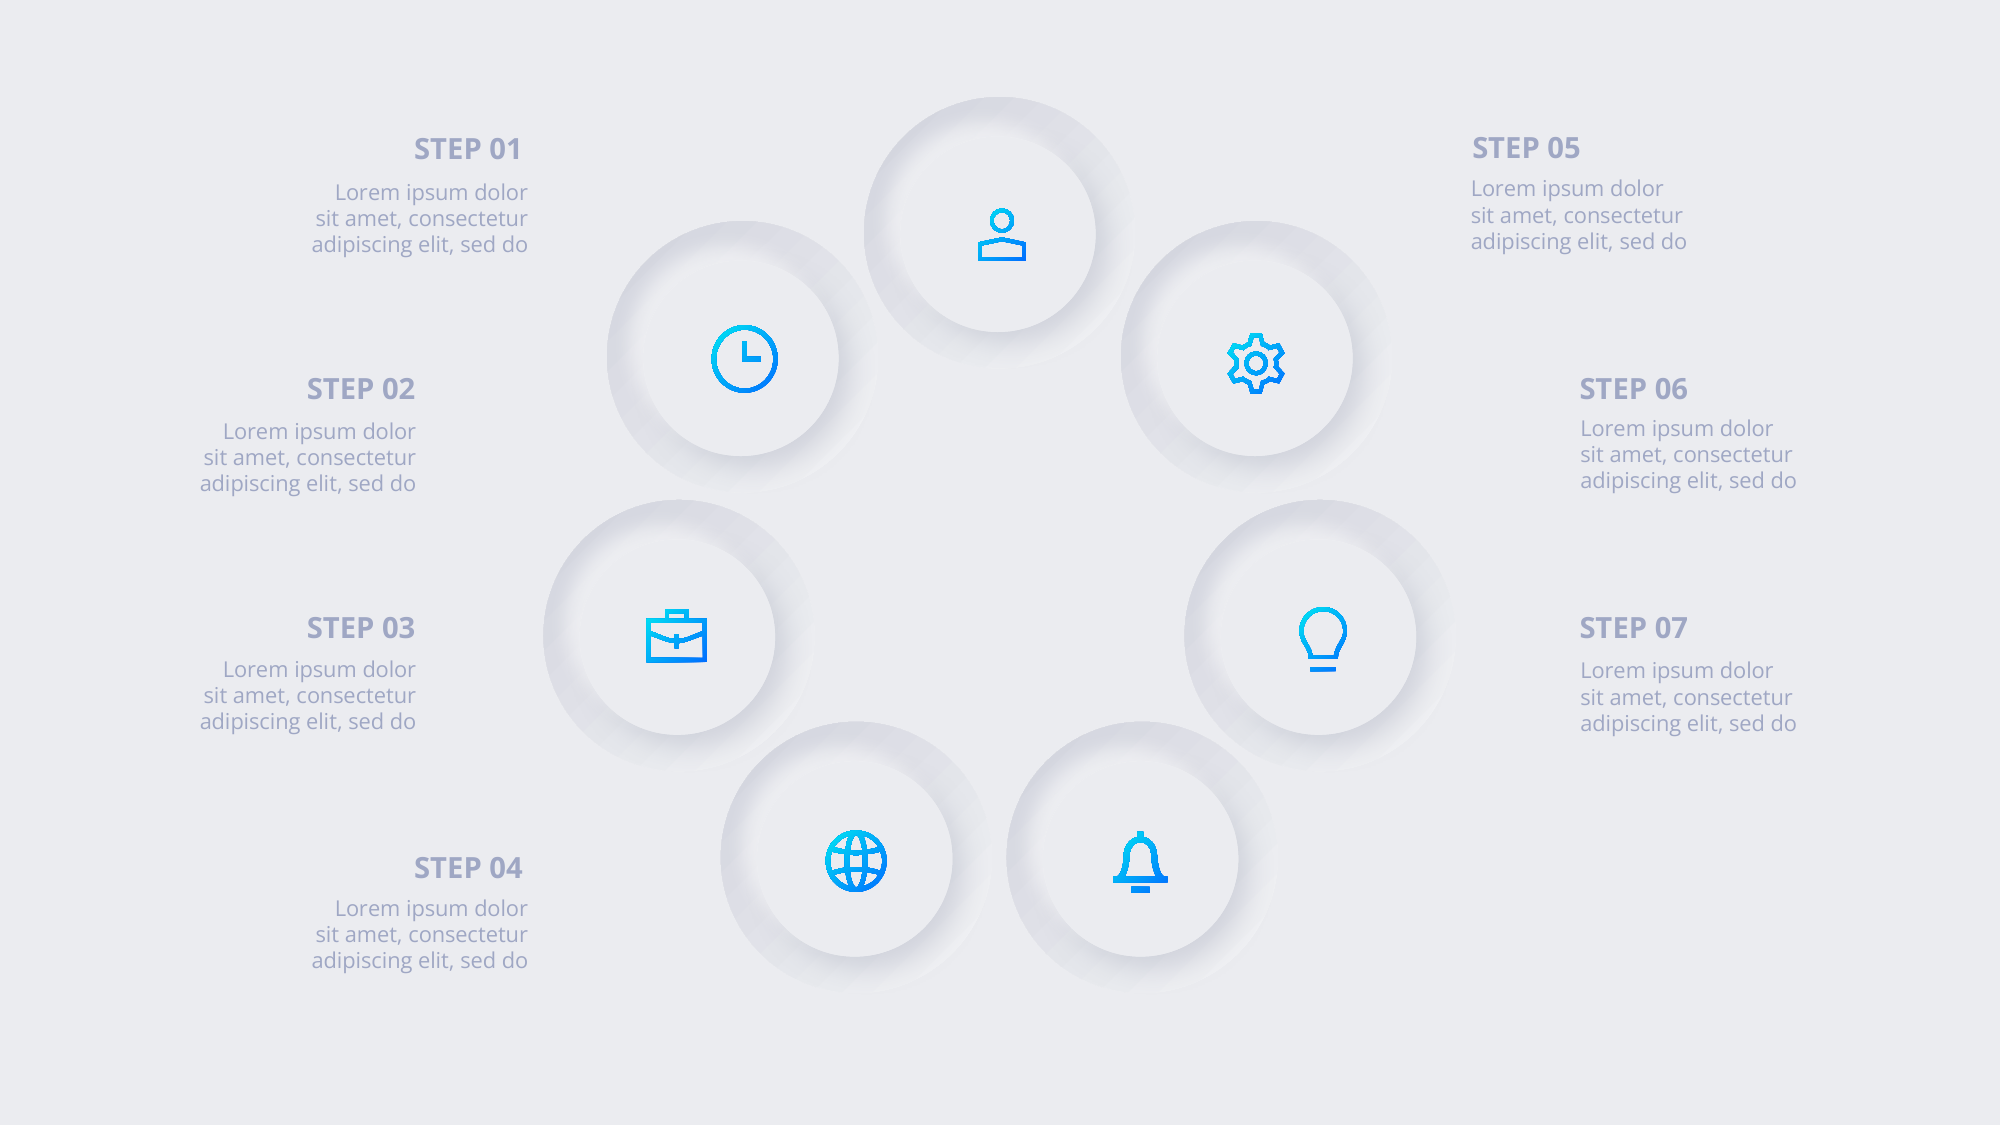

STEP 05
STEP 01
Lorem ipsum dolor sit amet, consectetur adipiscing elit, sed do
Lorem ipsum dolor sit amet, consectetur adipiscing elit, sed do

STEP 02
STEP 06
Lorem ipsum dolor sit amet, consectetur adipiscing elit, sed do
Lorem ipsum dolor sit amet, consectetur adipiscing elit, sed do

STEP 03
STEP 07
Lorem ipsum dolor sit amet, consectetur adipiscing elit, sed do
Lorem ipsum dolor sit amet, consectetur adipiscing elit, sed do

STEP 04
Lorem ipsum dolor sit amet, consectetur adipiscing elit, sed do